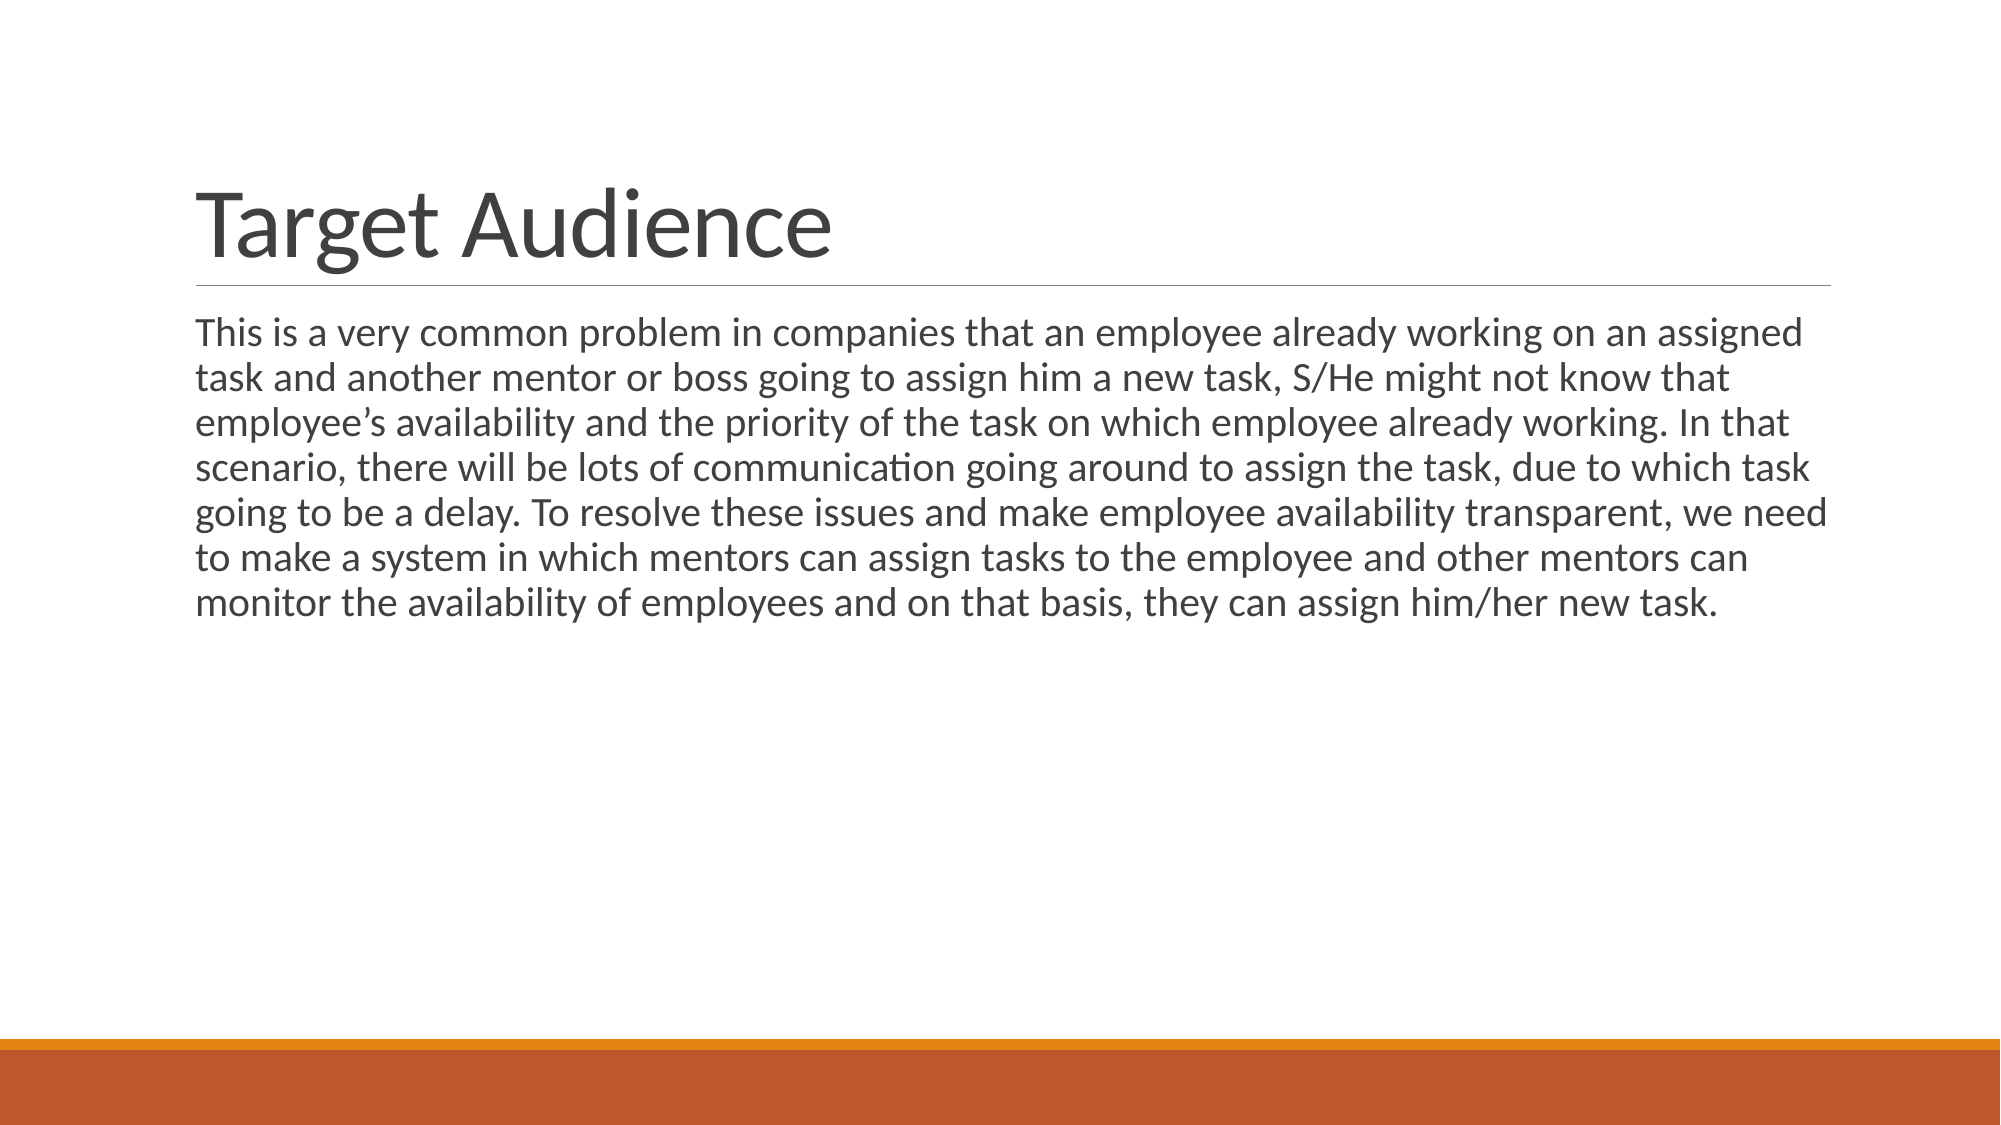

# Target Audience
This is a very common problem in companies that an employee already working on an assigned task and another mentor or boss going to assign him a new task, S/He might not know that employee’s availability and the priority of the task on which employee already working. In that scenario, there will be lots of communication going around to assign the task, due to which task going to be a delay. To resolve these issues and make employee availability transparent, we need to make a system in which mentors can assign tasks to the employee and other mentors can monitor the availability of employees and on that basis, they can assign him/her new task.